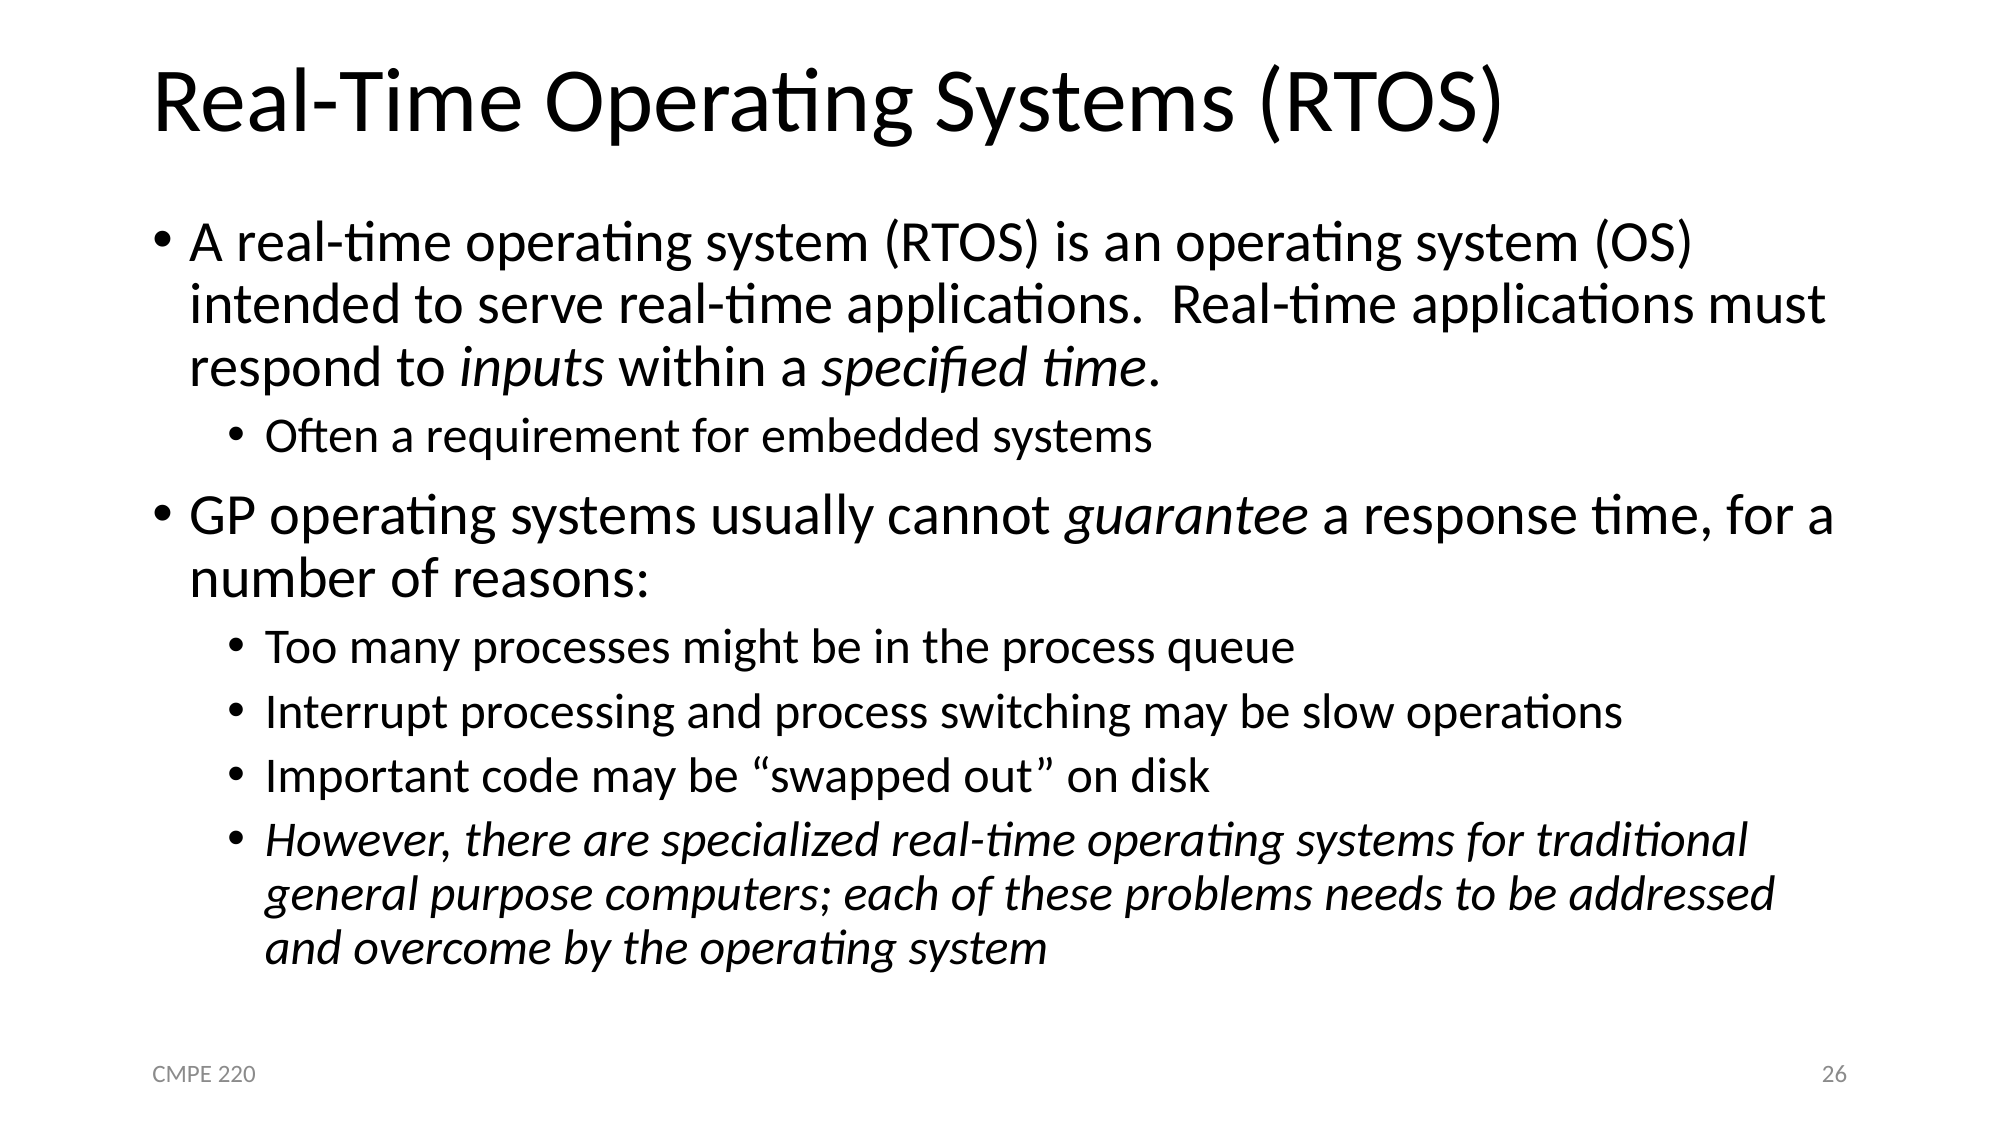

# Real-Time Operating Systems (RTOS)
A real-time operating system (RTOS) is an operating system (OS) intended to serve real-time applications.  Real-time applications must respond to inputs within a specified time.
Often a requirement for embedded systems
GP operating systems usually cannot guarantee a response time, for a number of reasons:
Too many processes might be in the process queue
Interrupt processing and process switching may be slow operations
Important code may be “swapped out” on disk
However, there are specialized real-time operating systems for traditional general purpose computers; each of these problems needs to be addressed and overcome by the operating system
CMPE 220
26